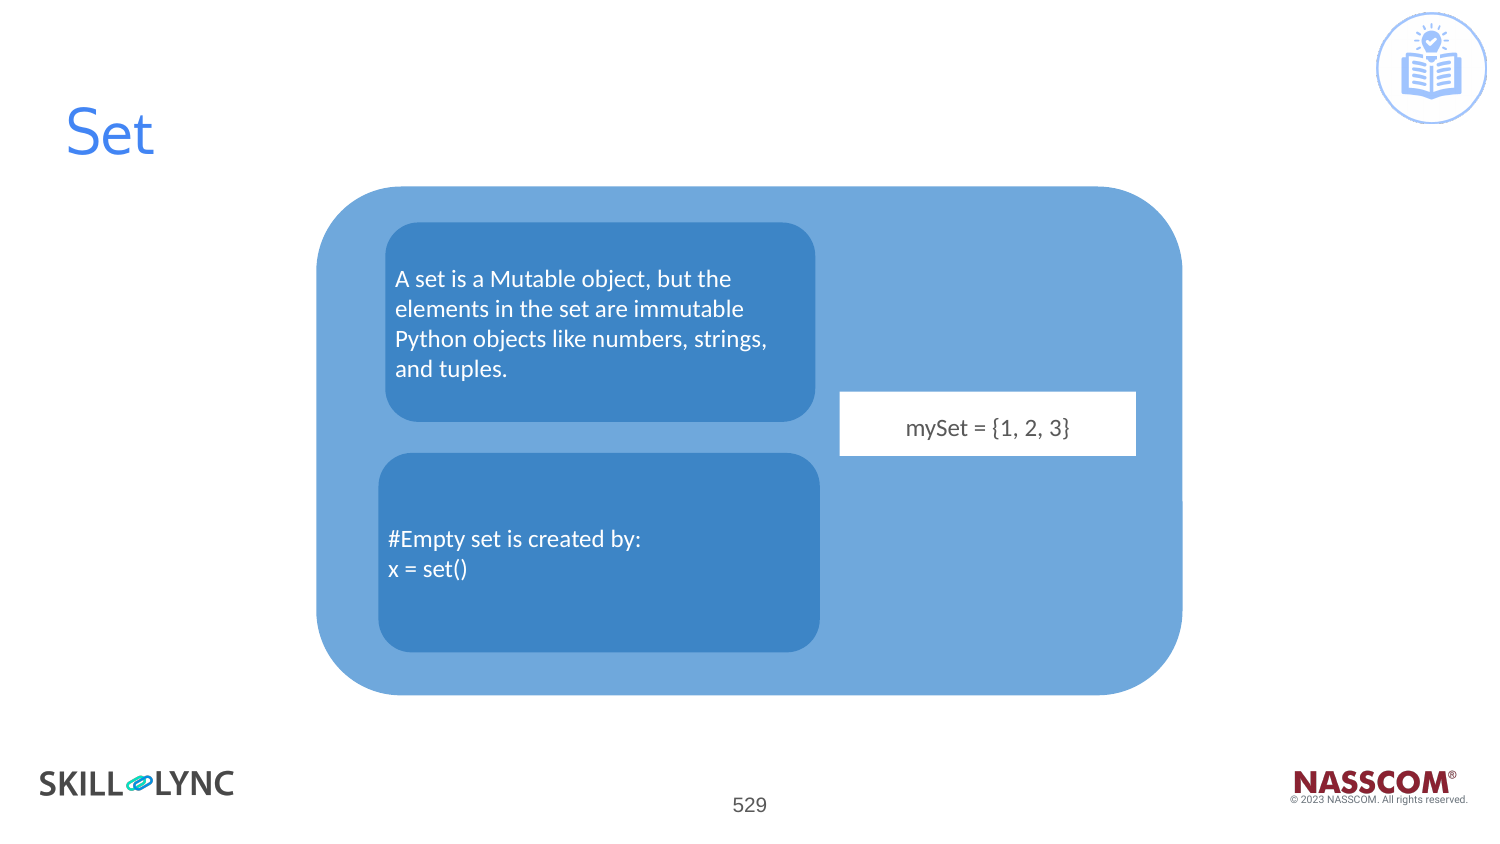

# Set

A set is a Mutable object, but the elements in the set are immutable Python objects like numbers, strings, and tuples.
mySet = {1, 2, 3}
#Empty set is created by:
x = set()
529